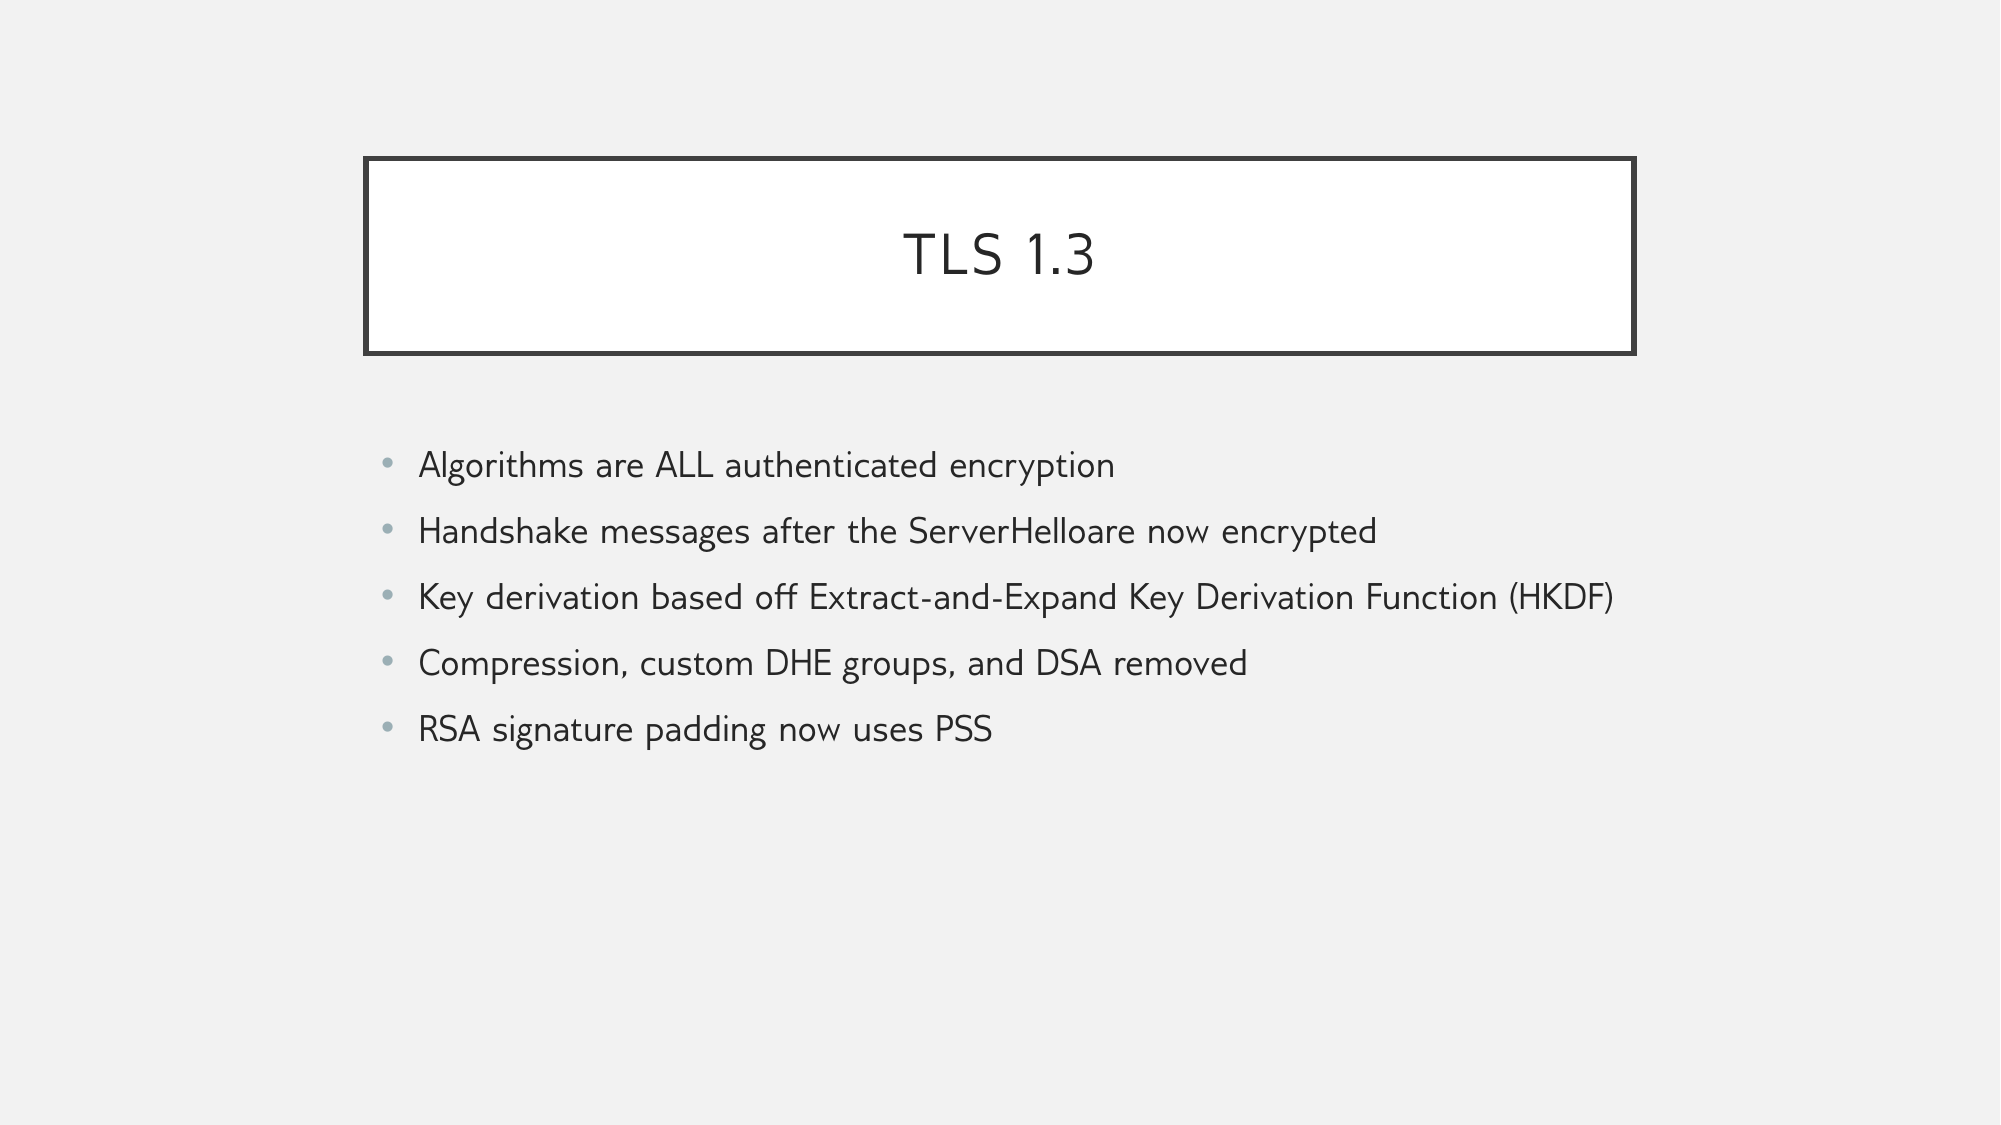

# TLS 1.3
Algorithms are ALL authenticated encryption
Handshake messages after the ServerHelloare now encrypted
Key derivation based off Extract-and-Expand Key Derivation Function (HKDF)
Compression, custom DHE groups, and DSA removed
RSA signature padding now uses PSS